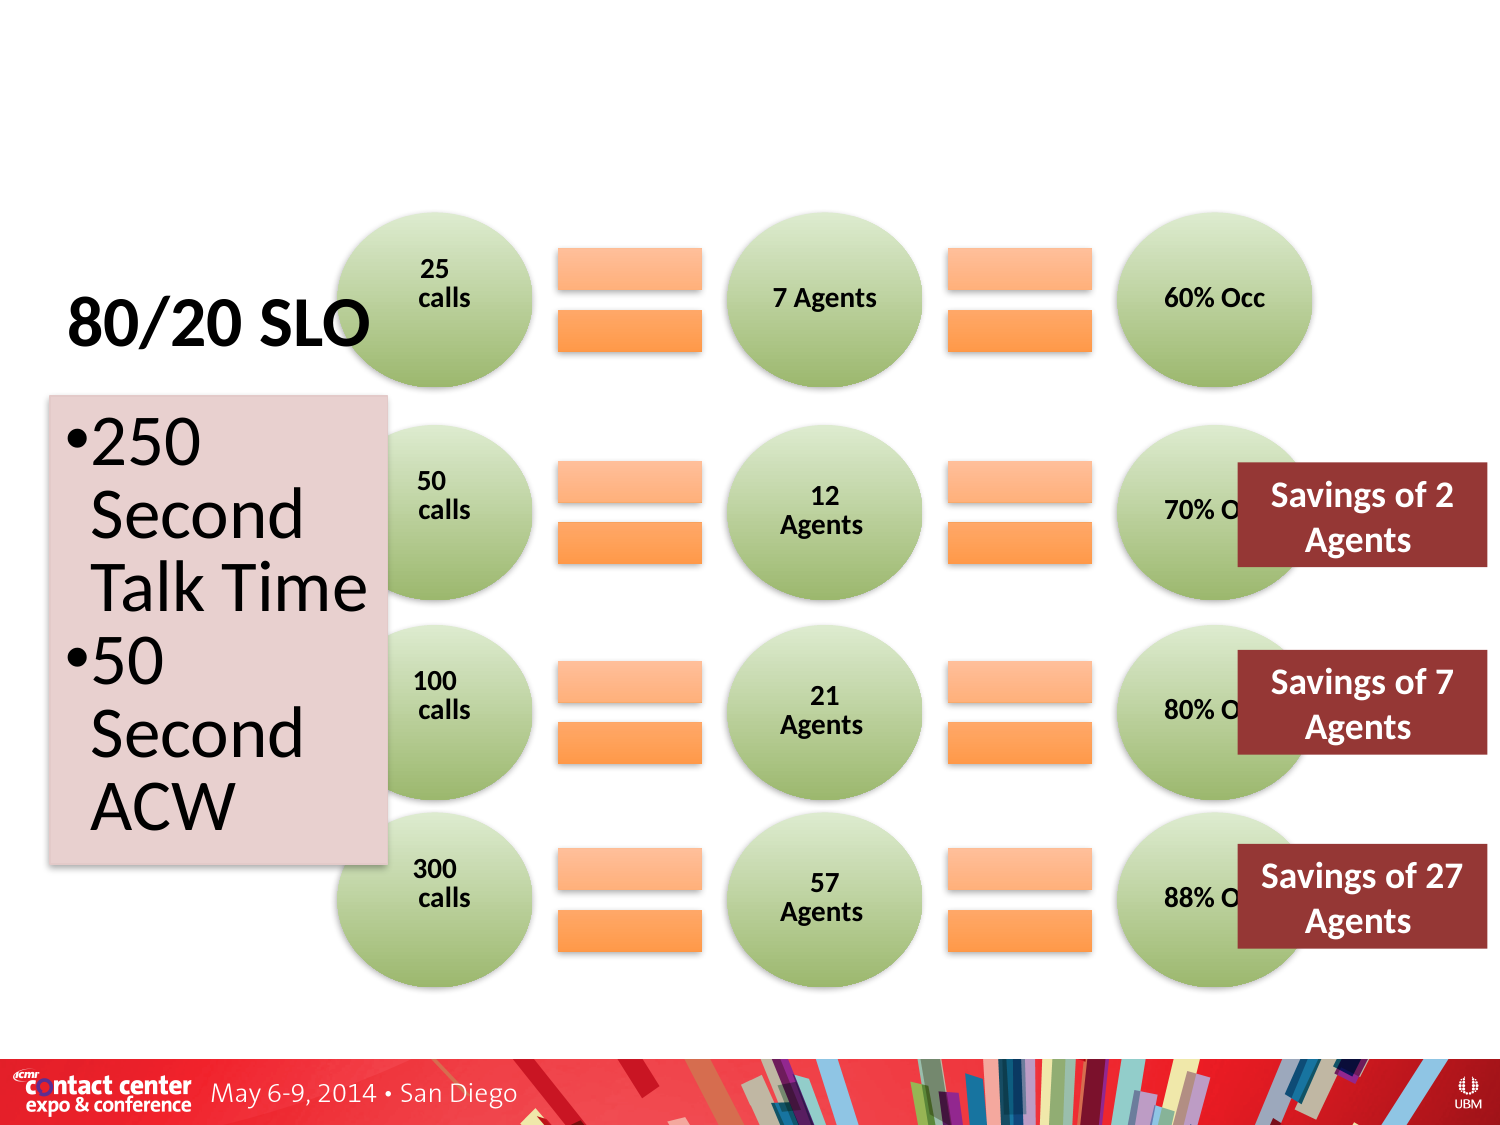

80/20 SLO
250 Second Talk Time
50 Second ACW
25
   calls
7 Agents
60% Occ
12 Agents
70% Occ
50
   calls
Savings of 2 Agents

100
   calls
21 Agents
80% Occ
Savings of 7 Agents
300
   calls
57 Agents
88% Occ
Savings of 27 Agents